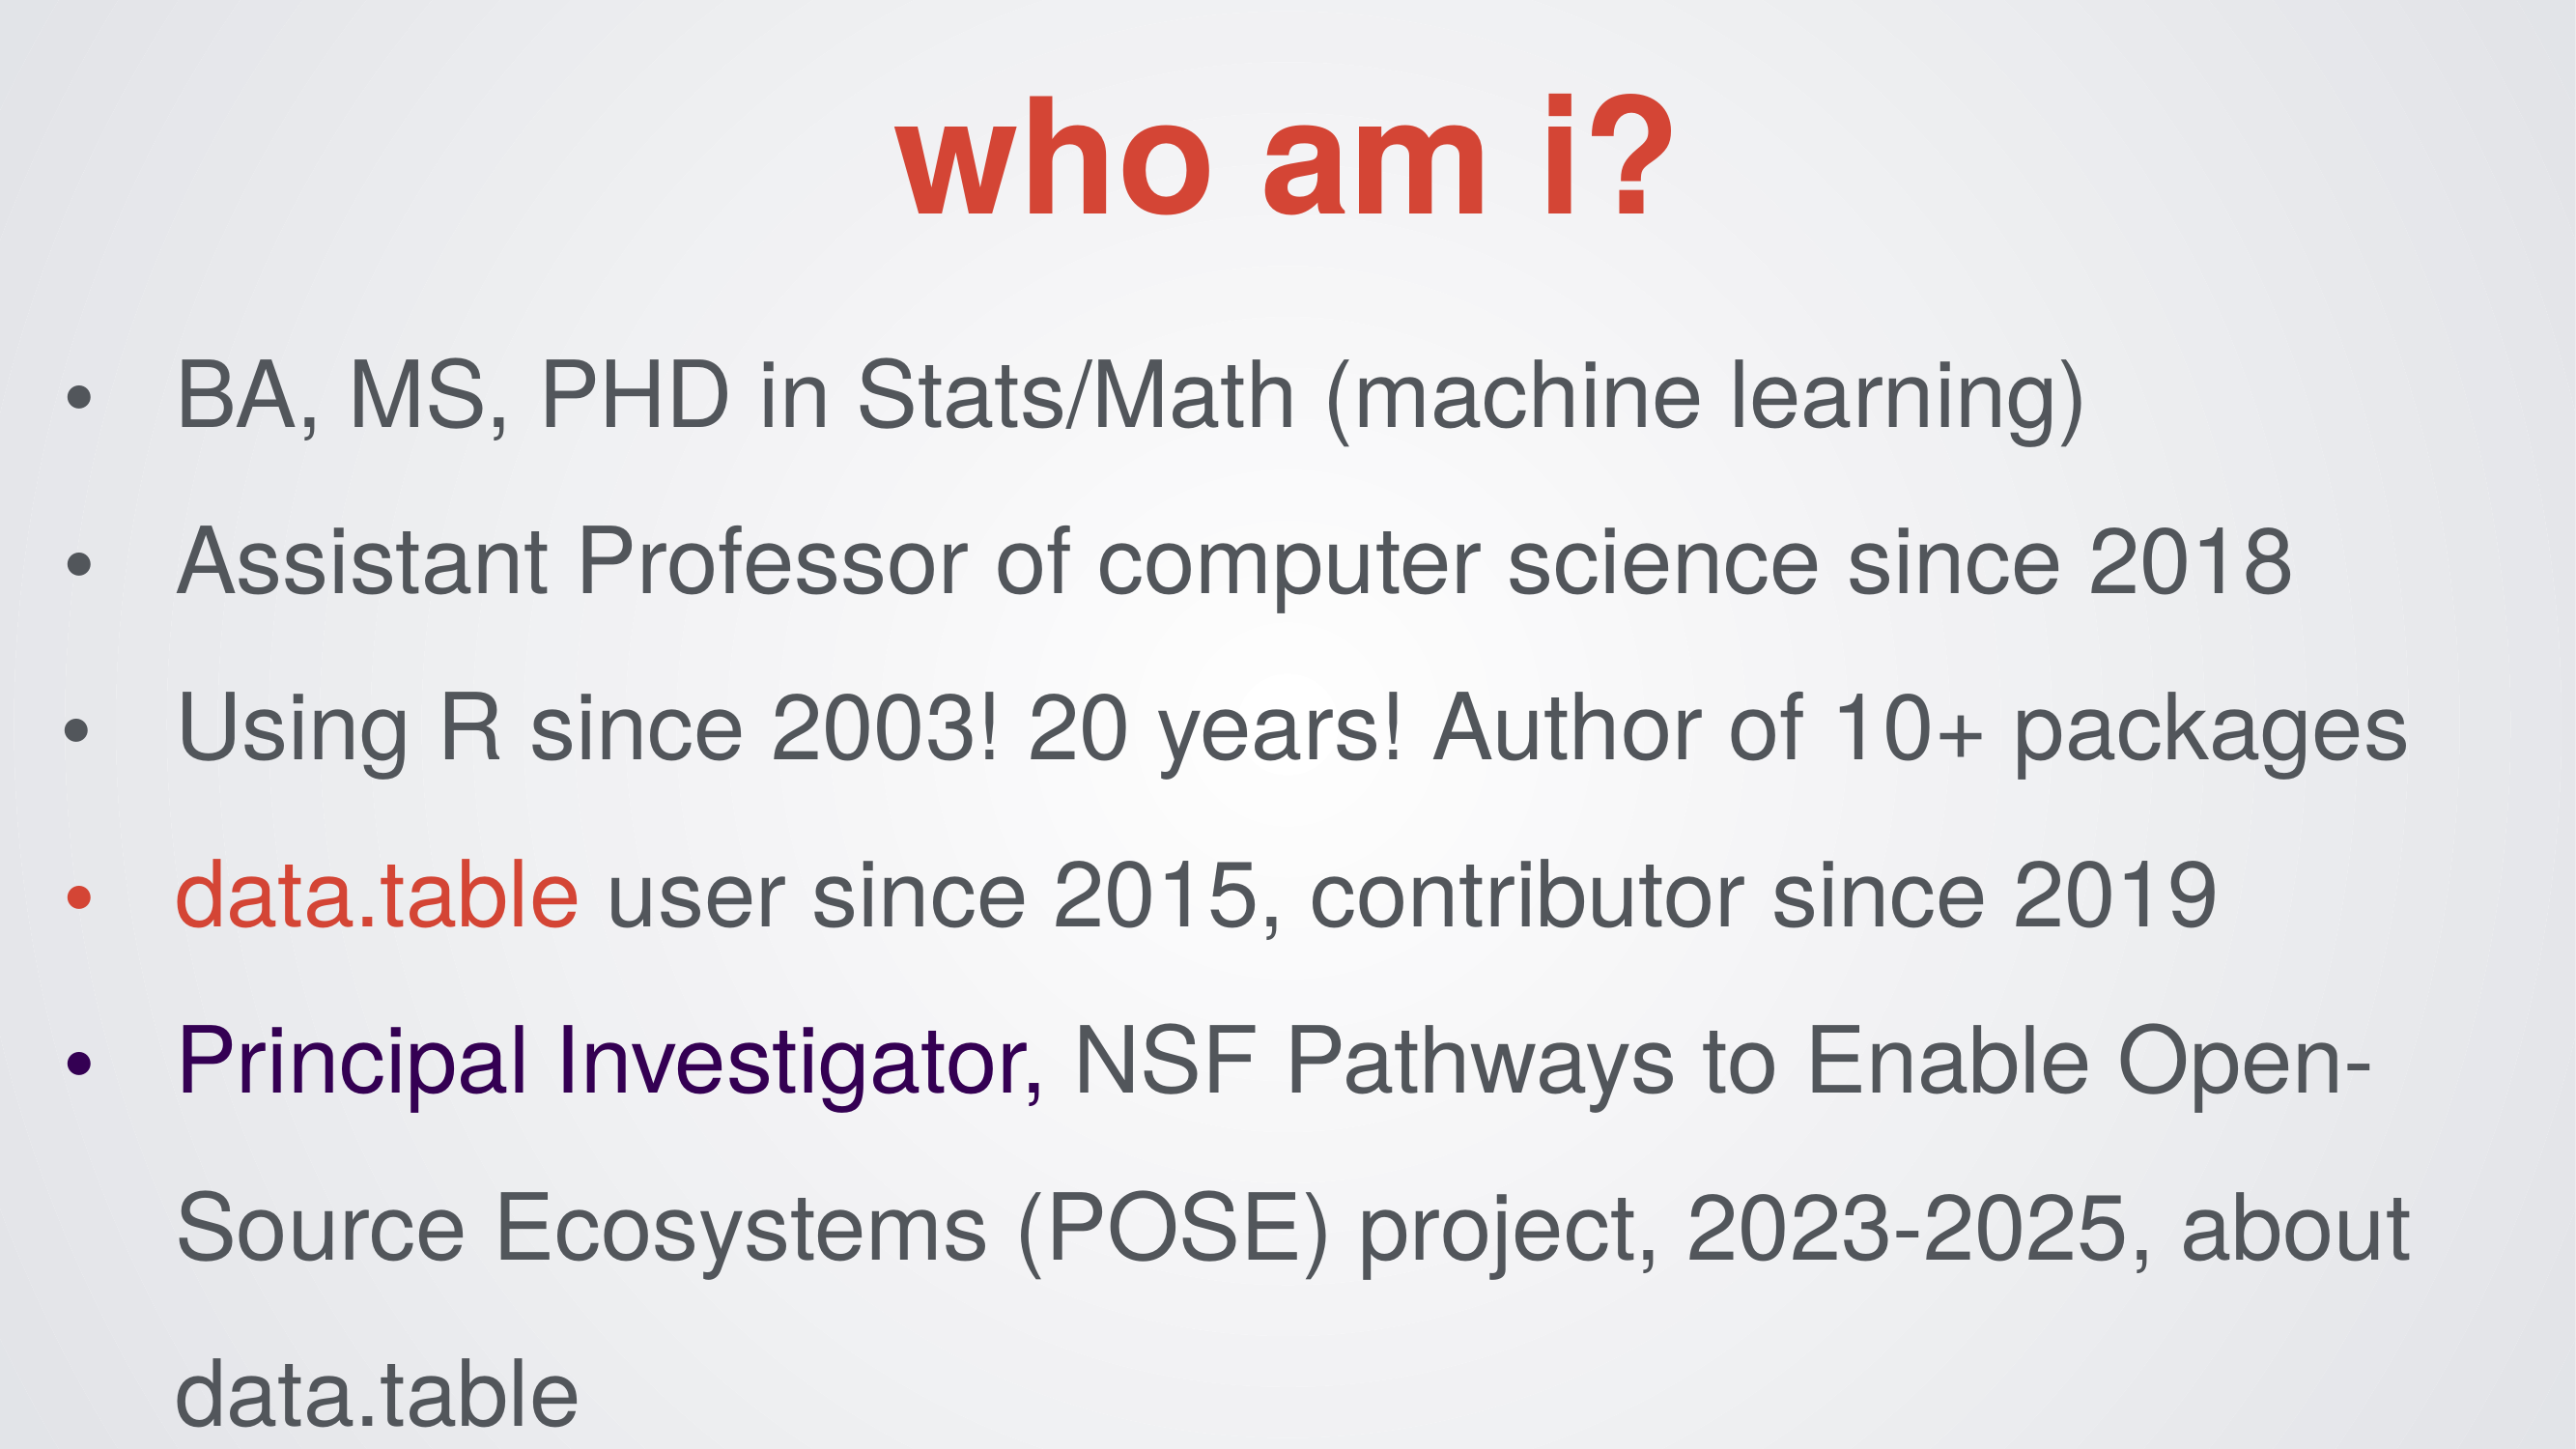

who am i?
BA, MS, PHD in Stats/Math (machine learning)
Assistant Professor of computer science since 2018
Using R since 2003! 20 years! Author of 10+ packages
data.table user since 2015, contributor since 2019
Principal Investigator, NSF Pathways to Enable Open-Source Ecosystems (POSE) project, 2023-2025, about data.table